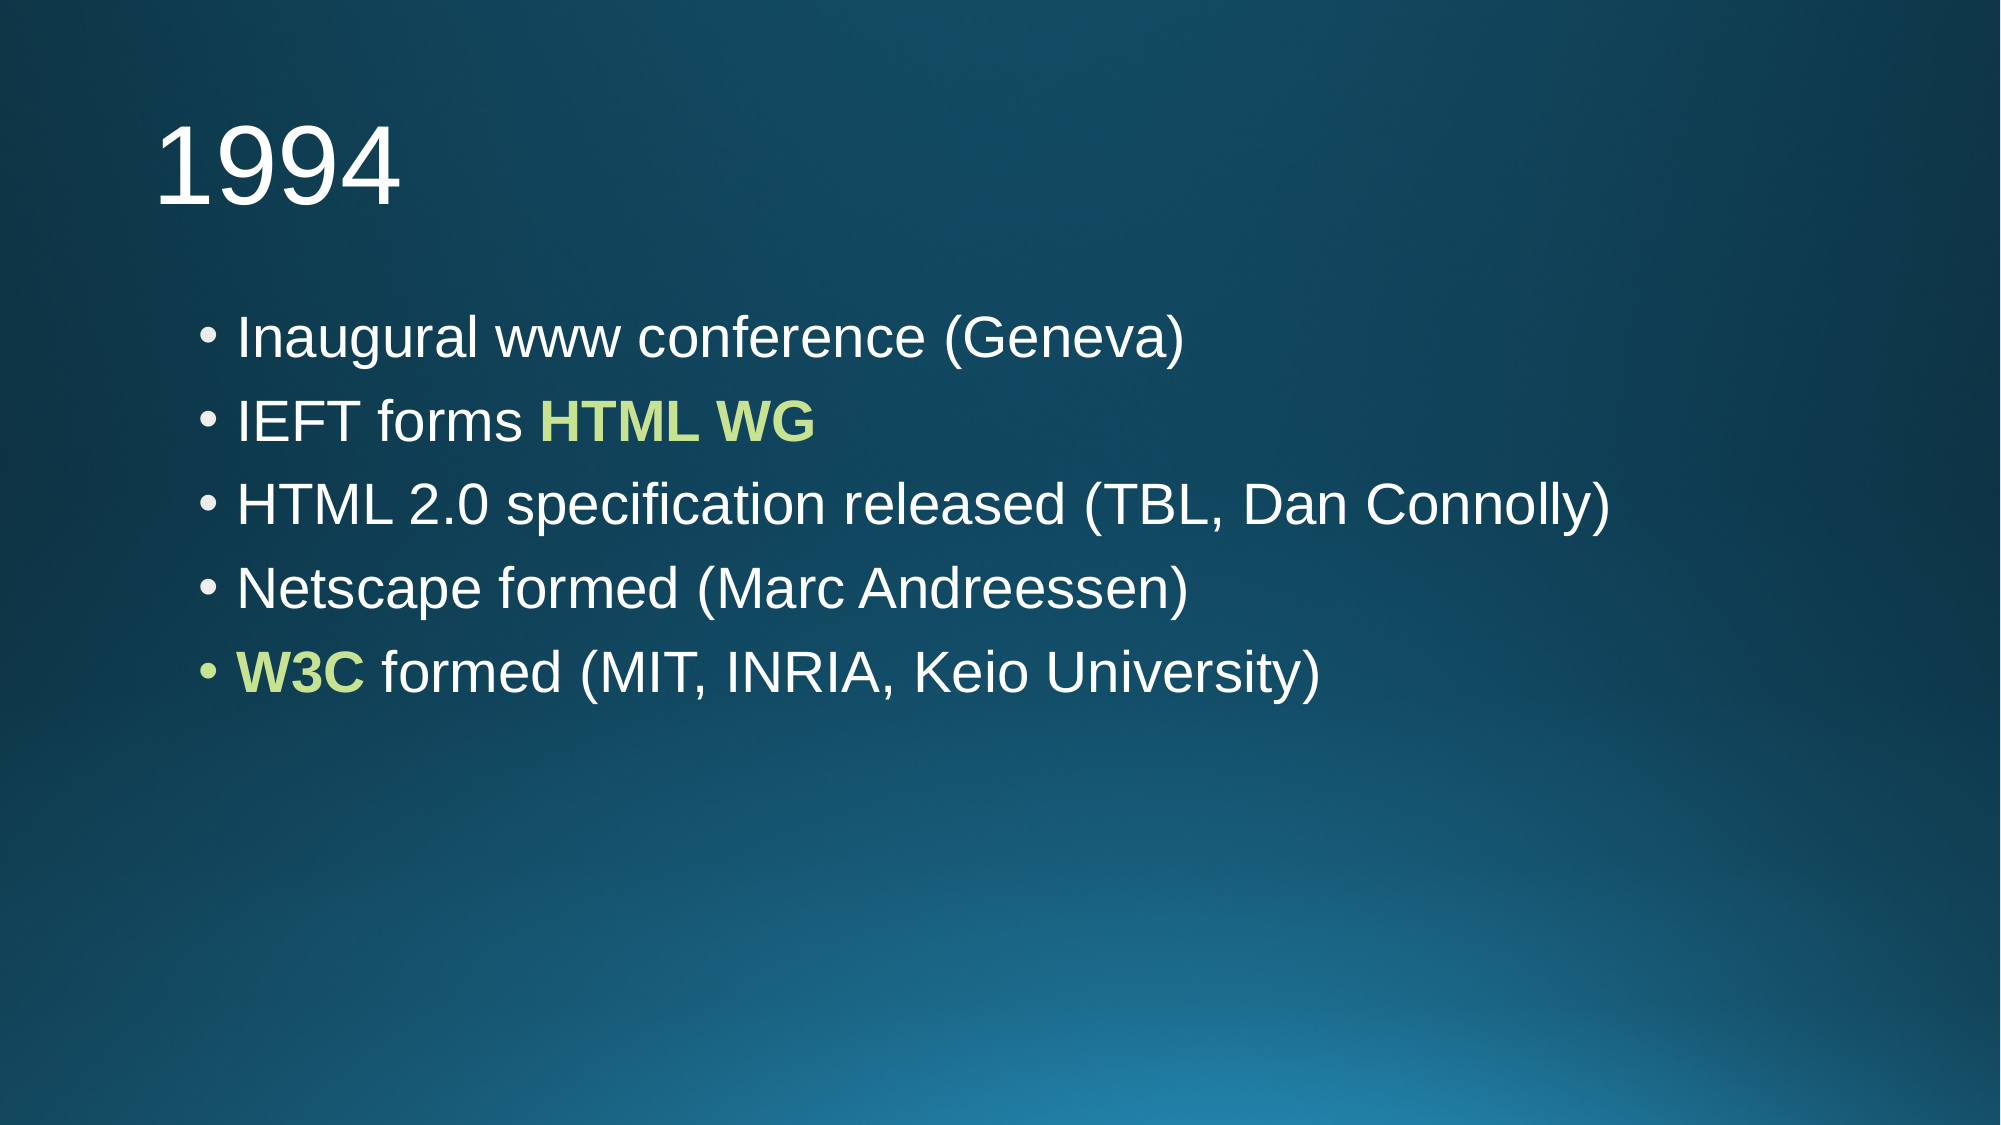

# 1994
Inaugural www conference (Geneva)
IEFT forms HTML WG
HTML 2.0 specification released (TBL, Dan Connolly)
Netscape formed (Marc Andreessen)
W3C formed (MIT, INRIA, Keio University)